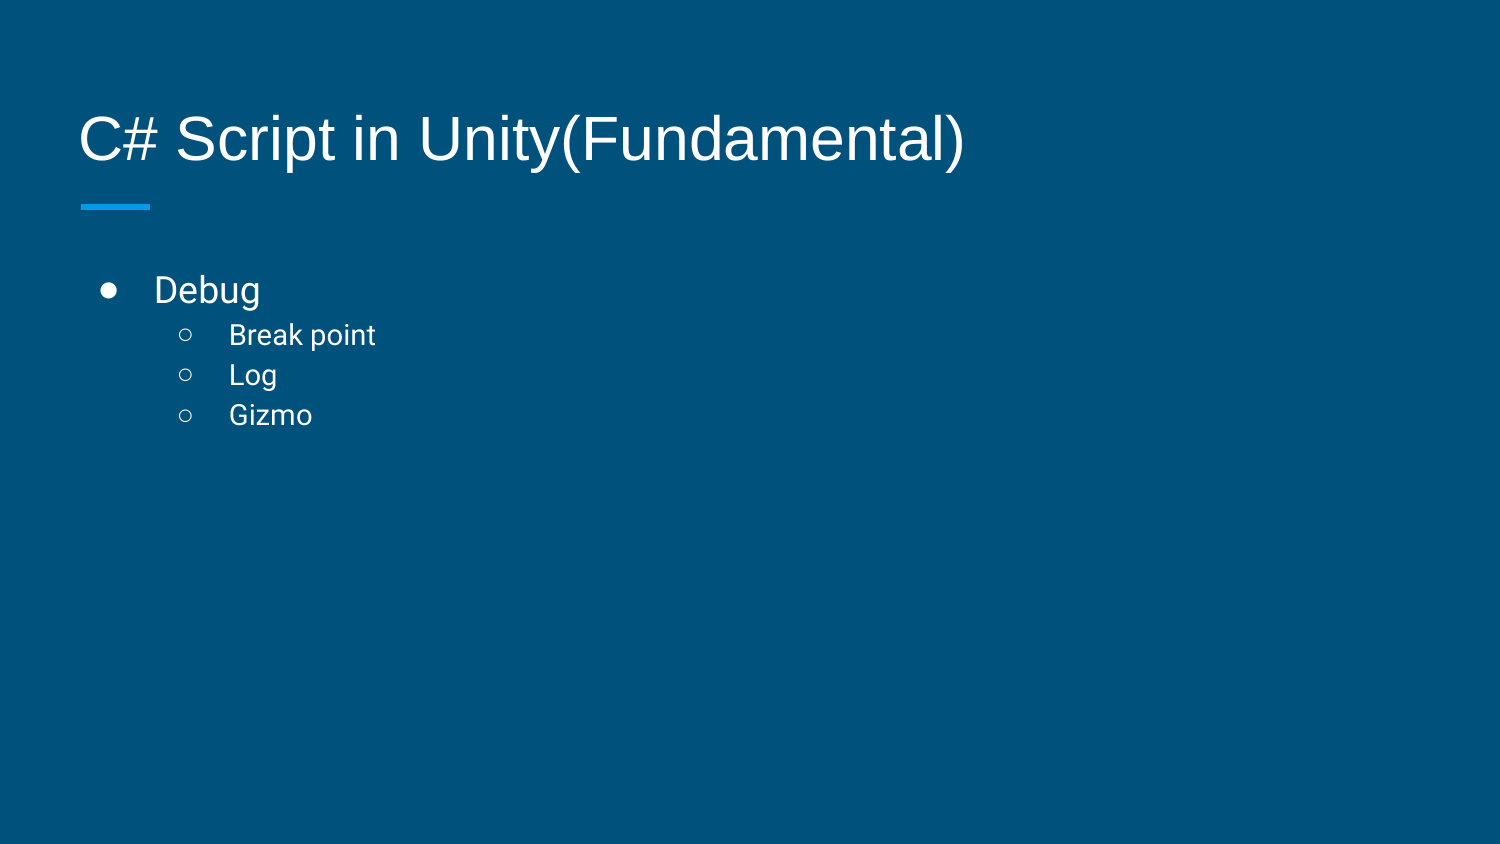

# C# Script in Unity(Fundamental)
Debug
Break point
Log
Gizmo